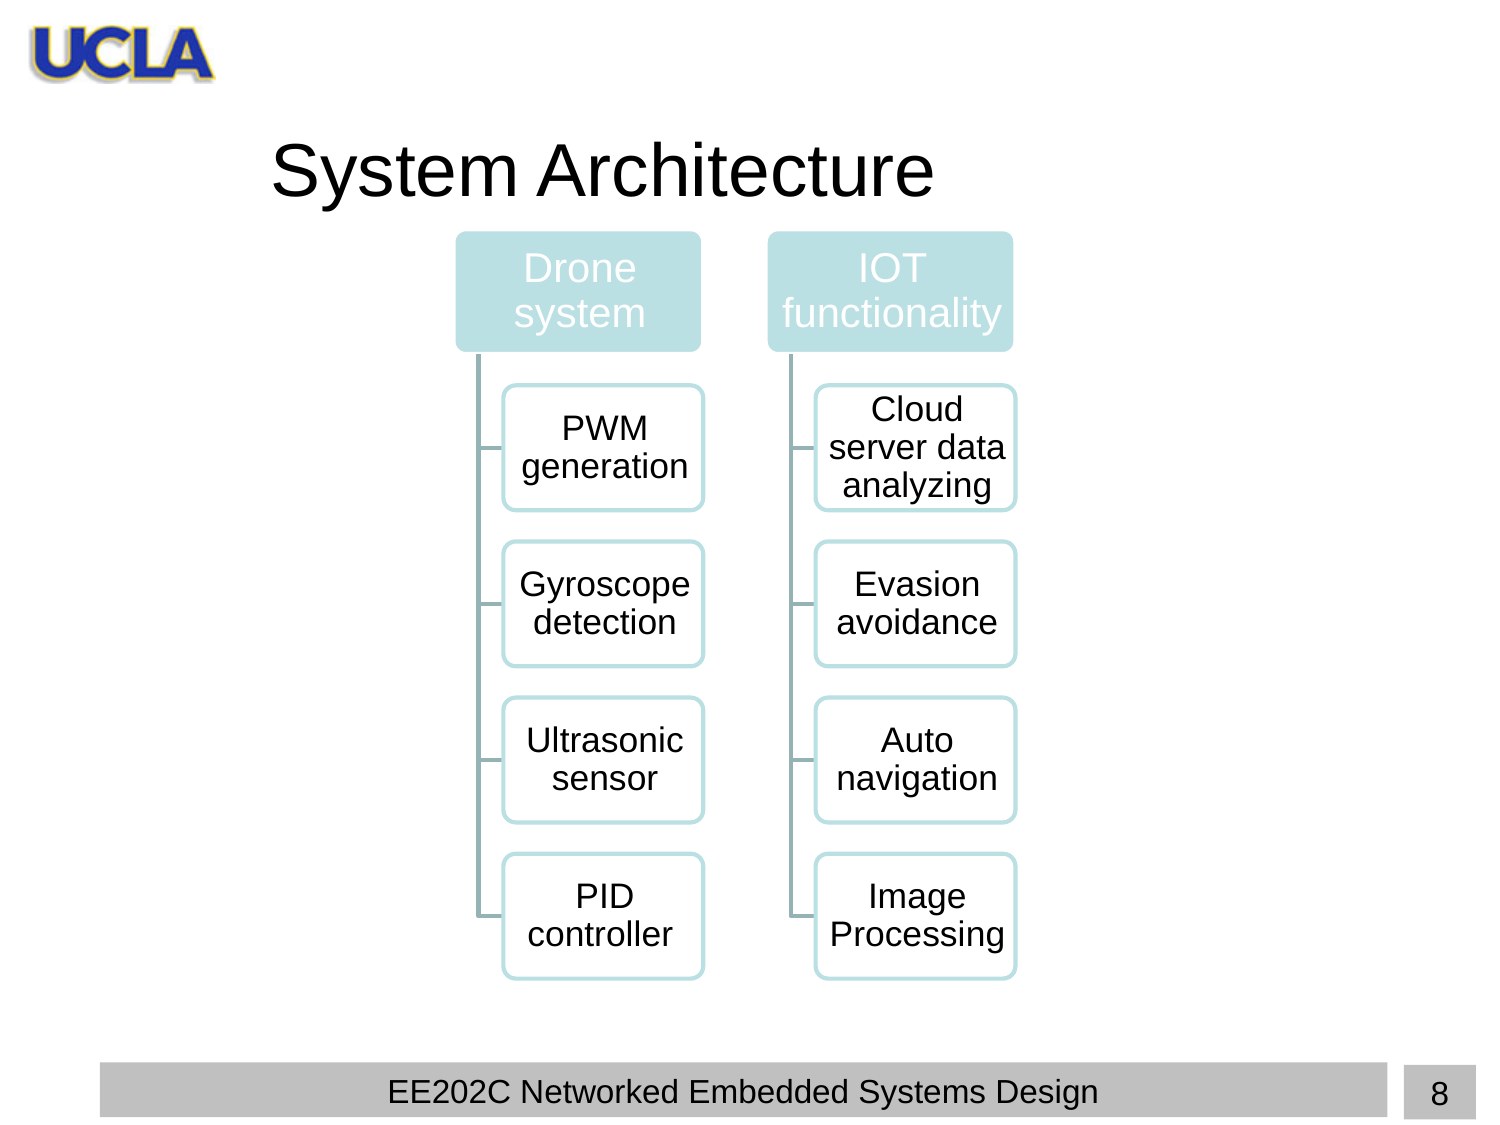

# System Architecture
Drone system
PWM generation
Gyroscope detection
Ultrasonic sensor
PID controller
IOT functionality
Cloud server data analyzing
Evasion avoidance
Auto navigation
Image Processing